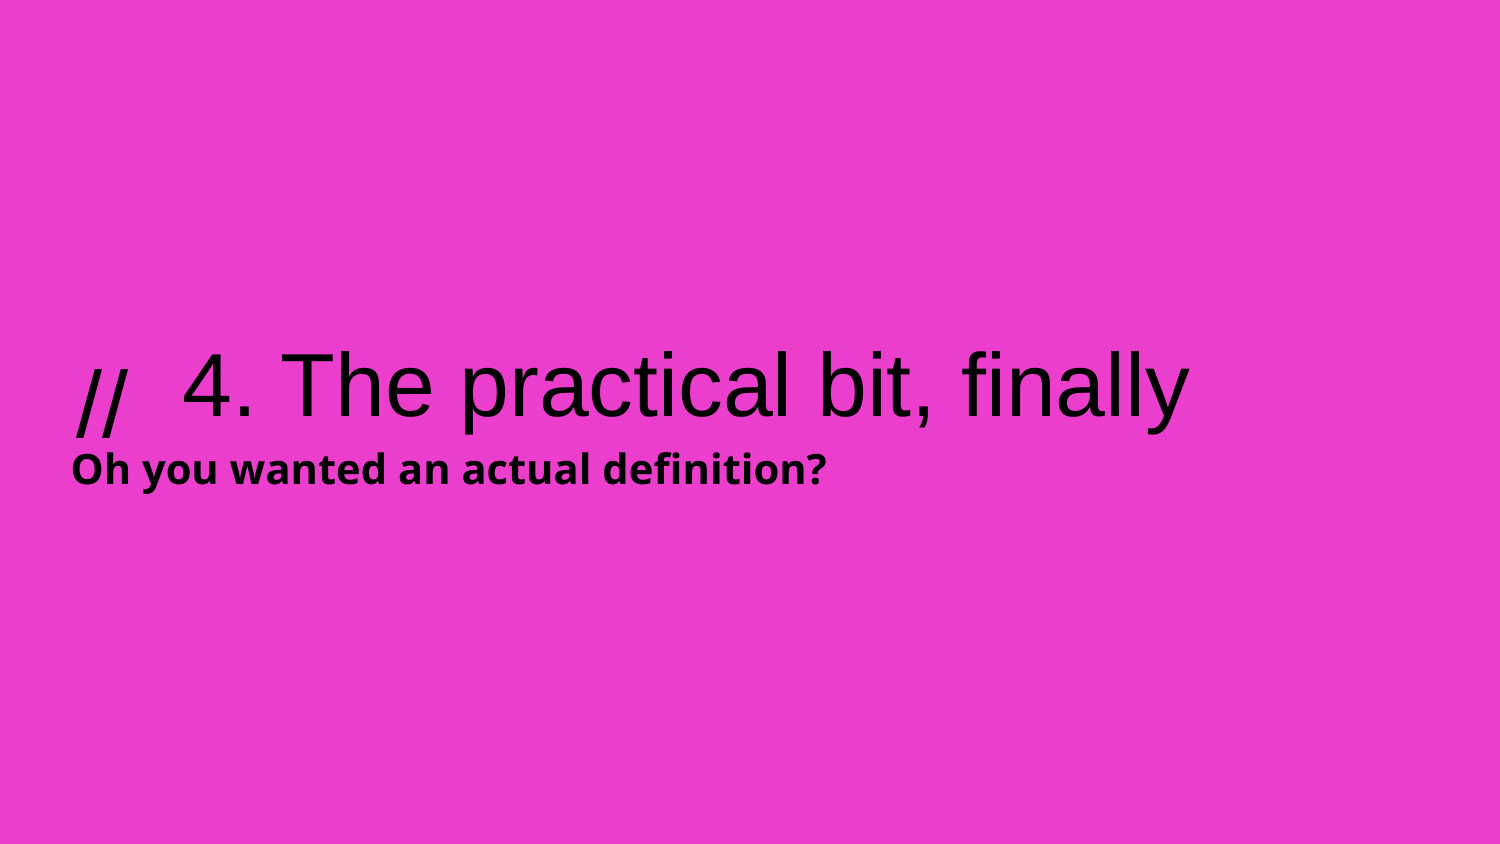

//
# 4. The practical bit, finally
Oh you wanted an actual definition?